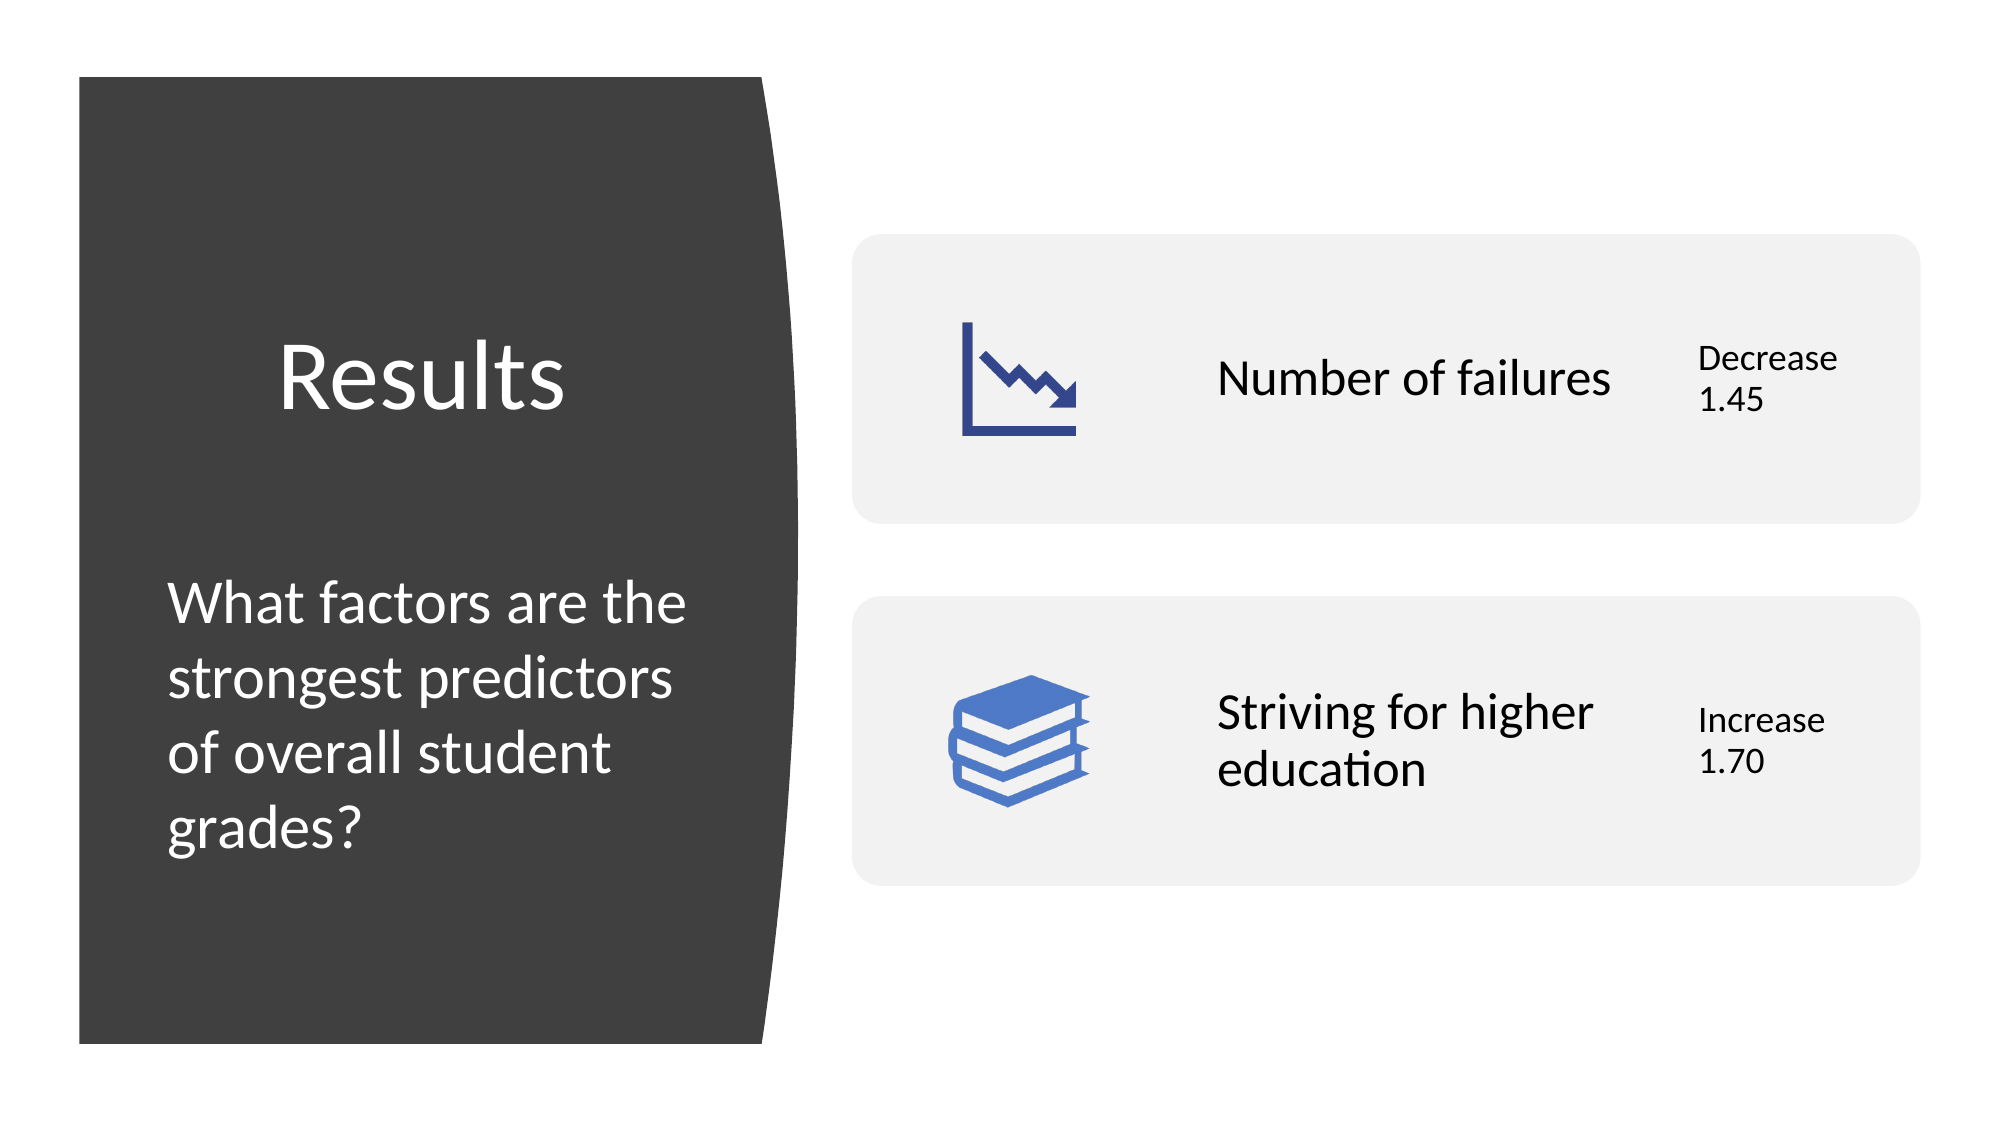

Number of failures
Decrease 1.45
Striving for higher education
Increase 1.70

# Results
What factors are the strongest predictors of overall student grades?